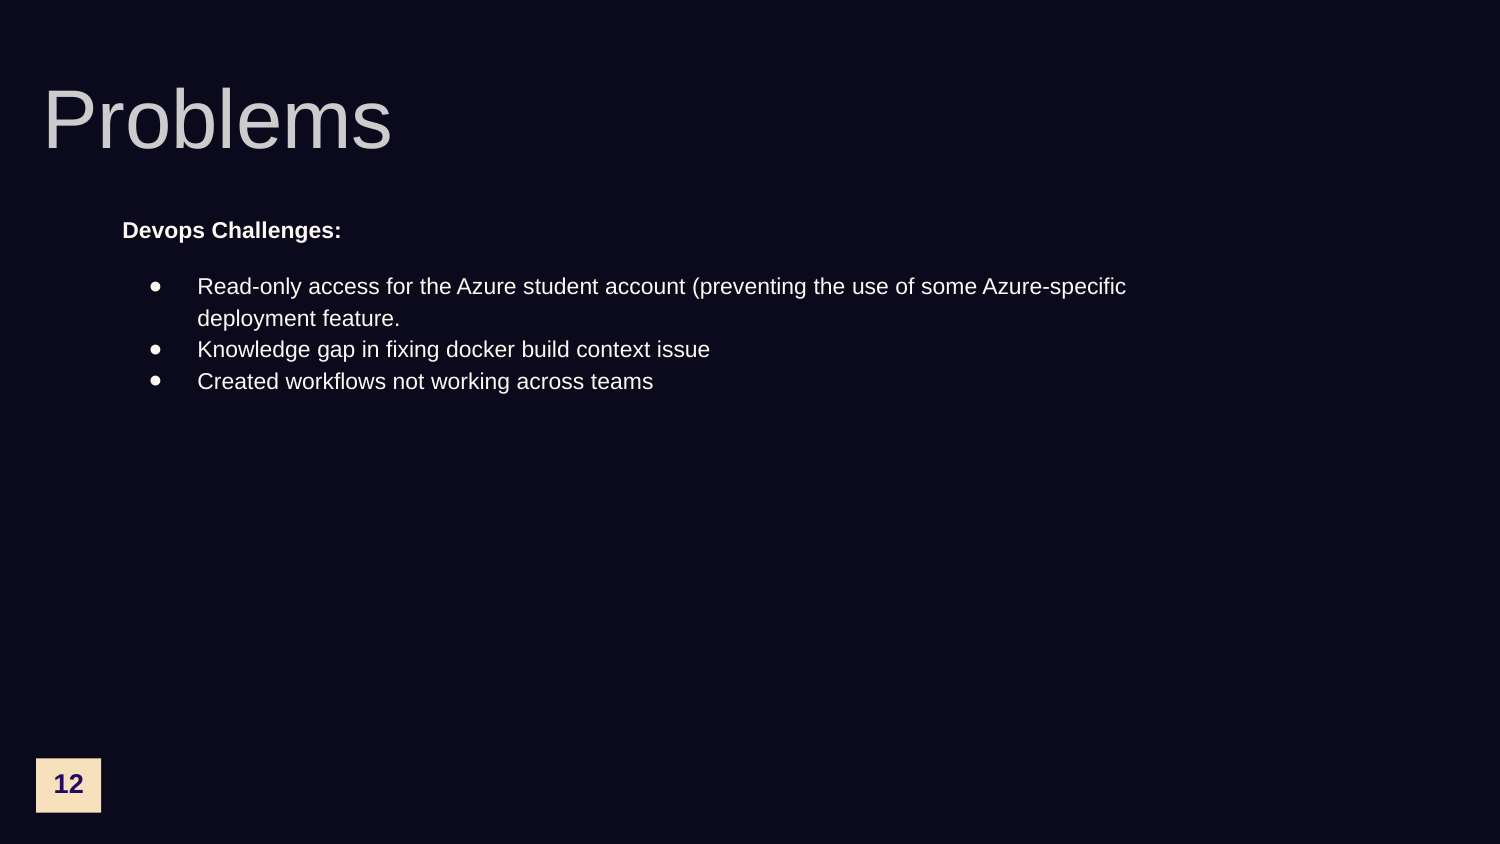

Problems
Devops Challenges:
Read-only access for the Azure student account (preventing the use of some Azure-specific deployment feature.
Knowledge gap in fixing docker build context issue
Created workflows not working across teams
12